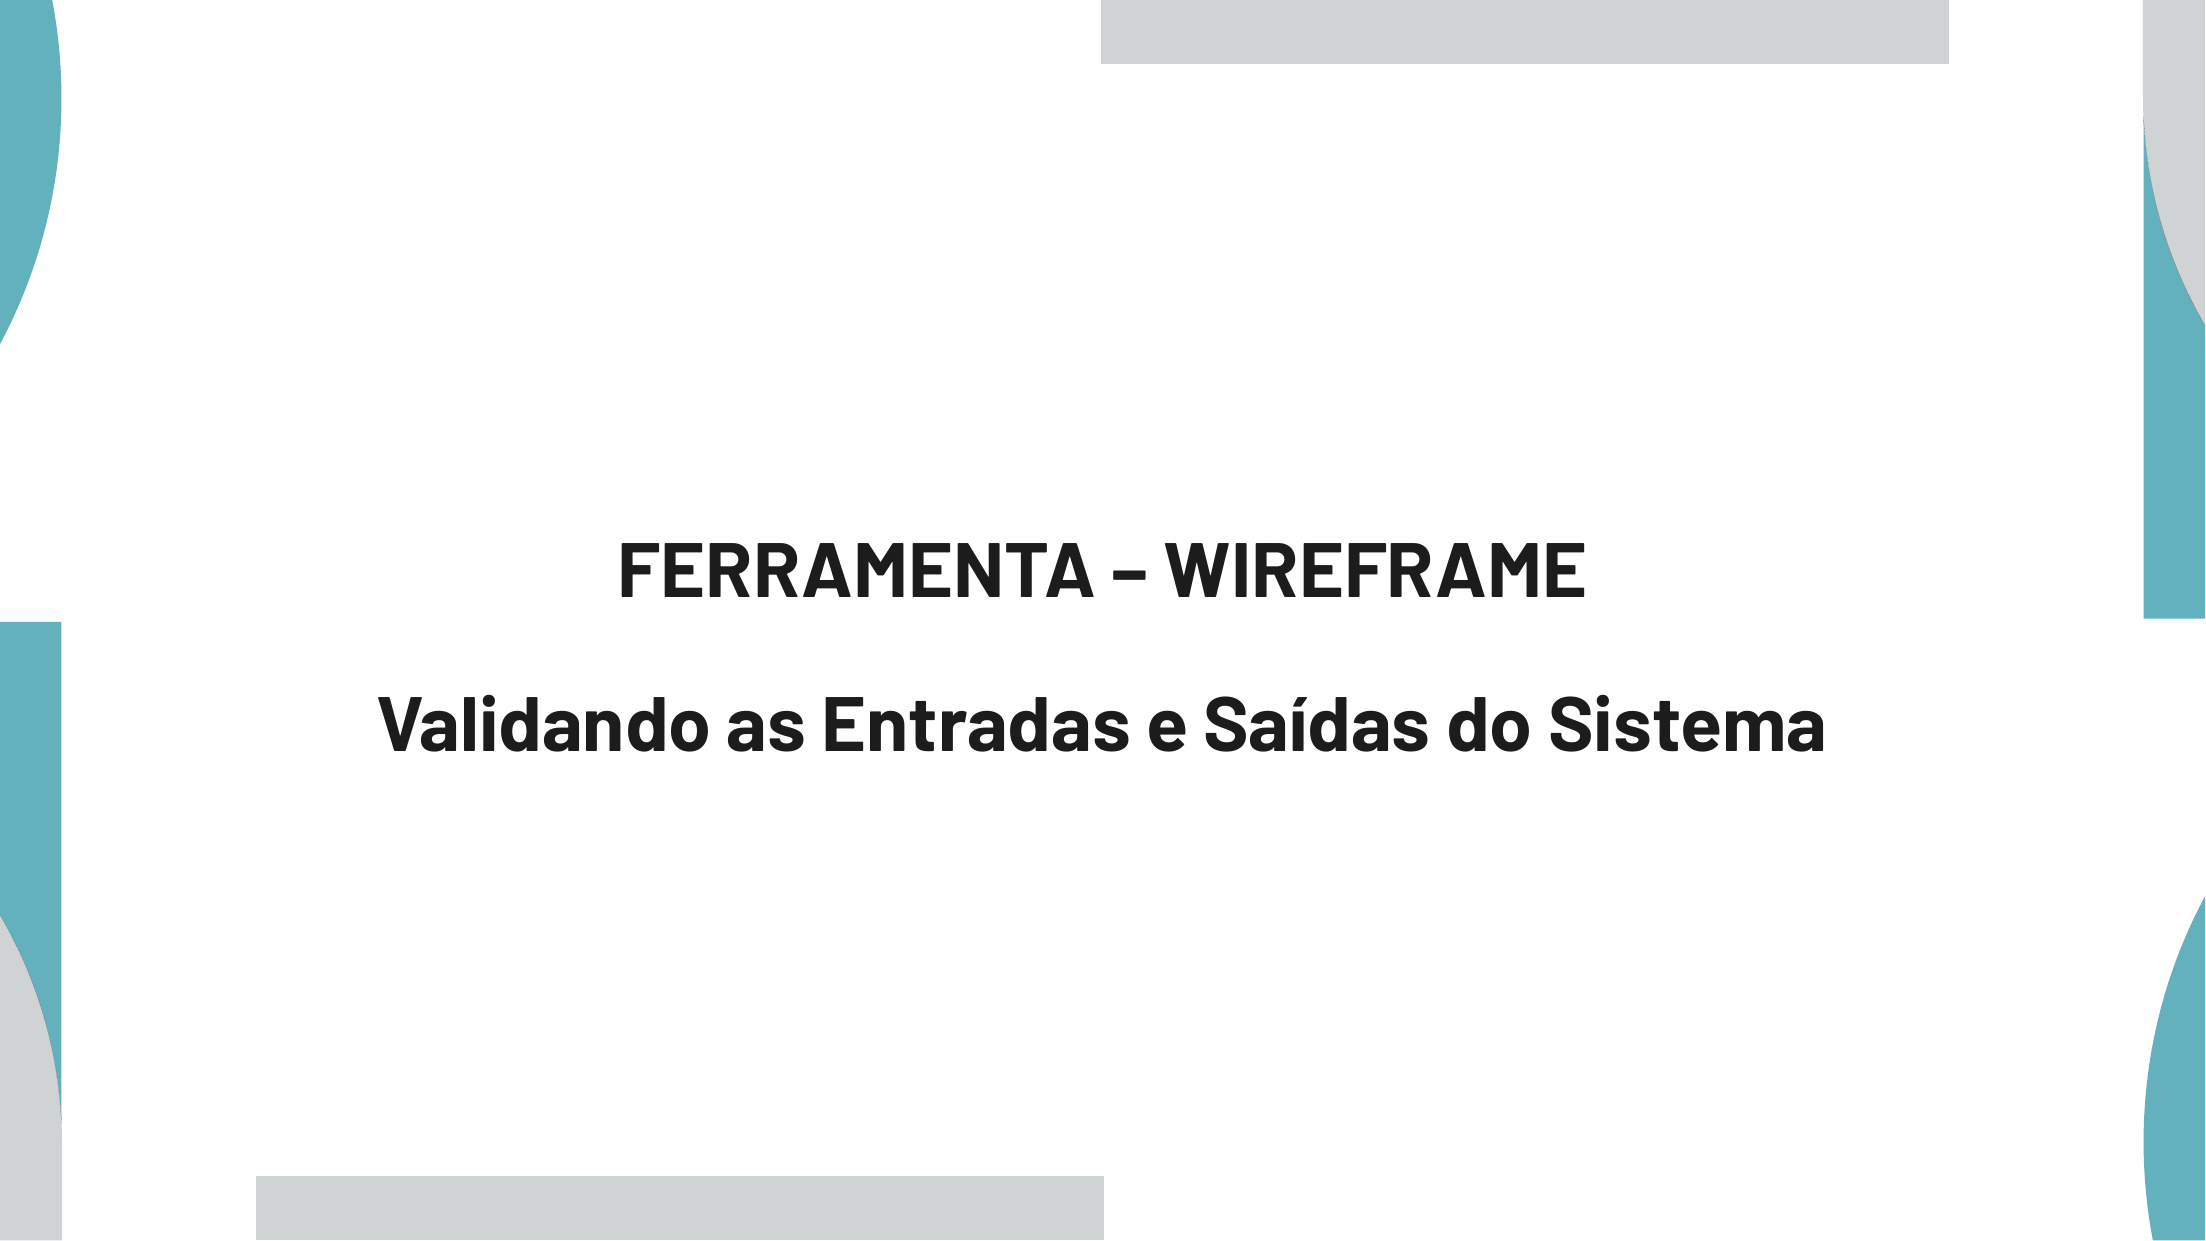

FERRAMENTA – WIREFRAME
Validando as Entradas e Saídas do Sistema